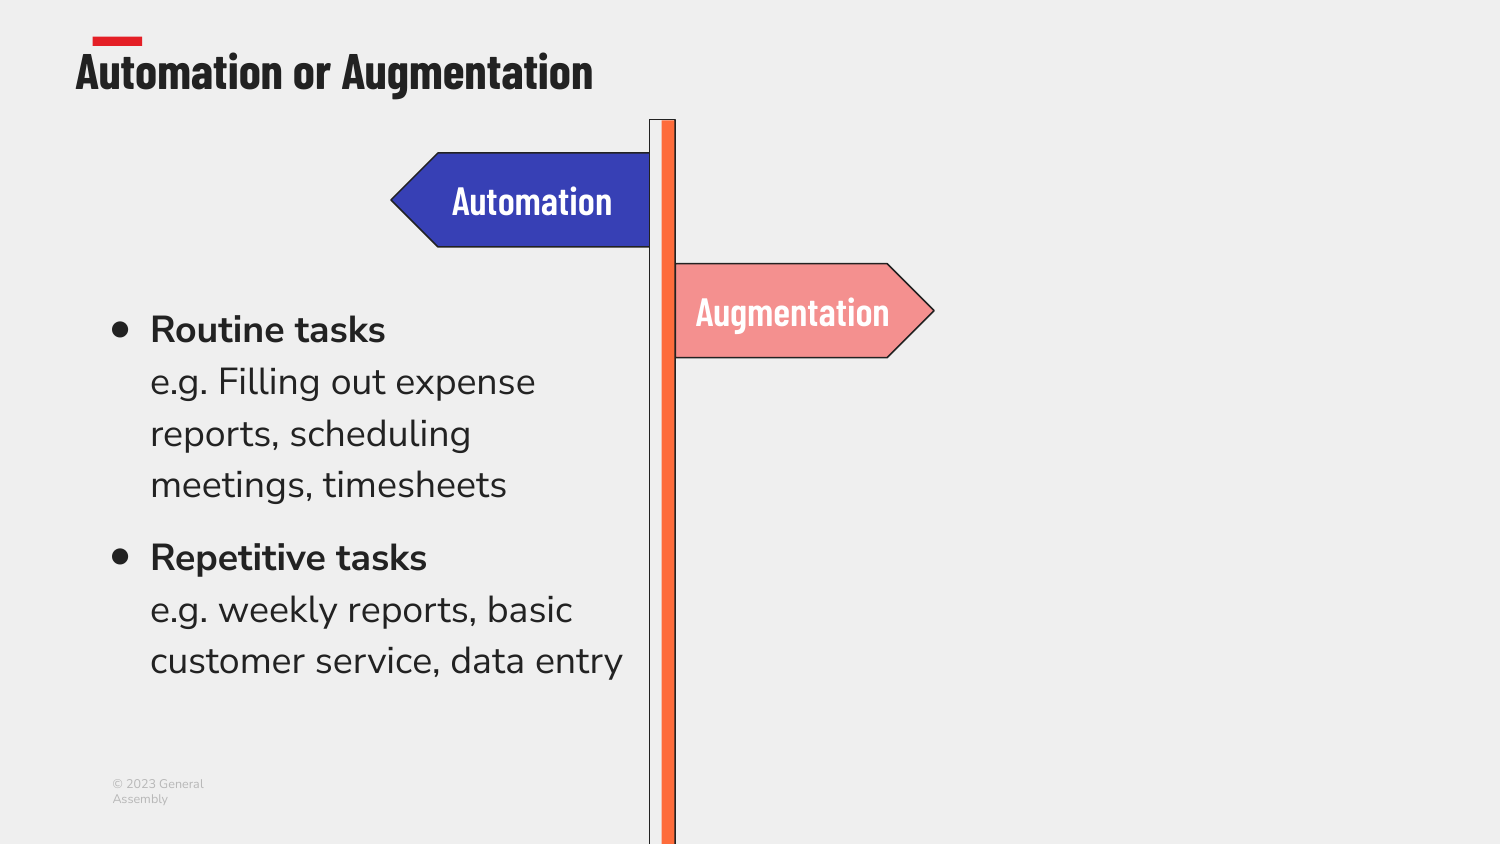

# Automation or Augmentation

Automation
Augmentation
That
Routine tasks
e.g. Filling out expense reports, scheduling meetings, timesheets
Repetitive tasks
e.g. weekly reports, basic customer service, data entry